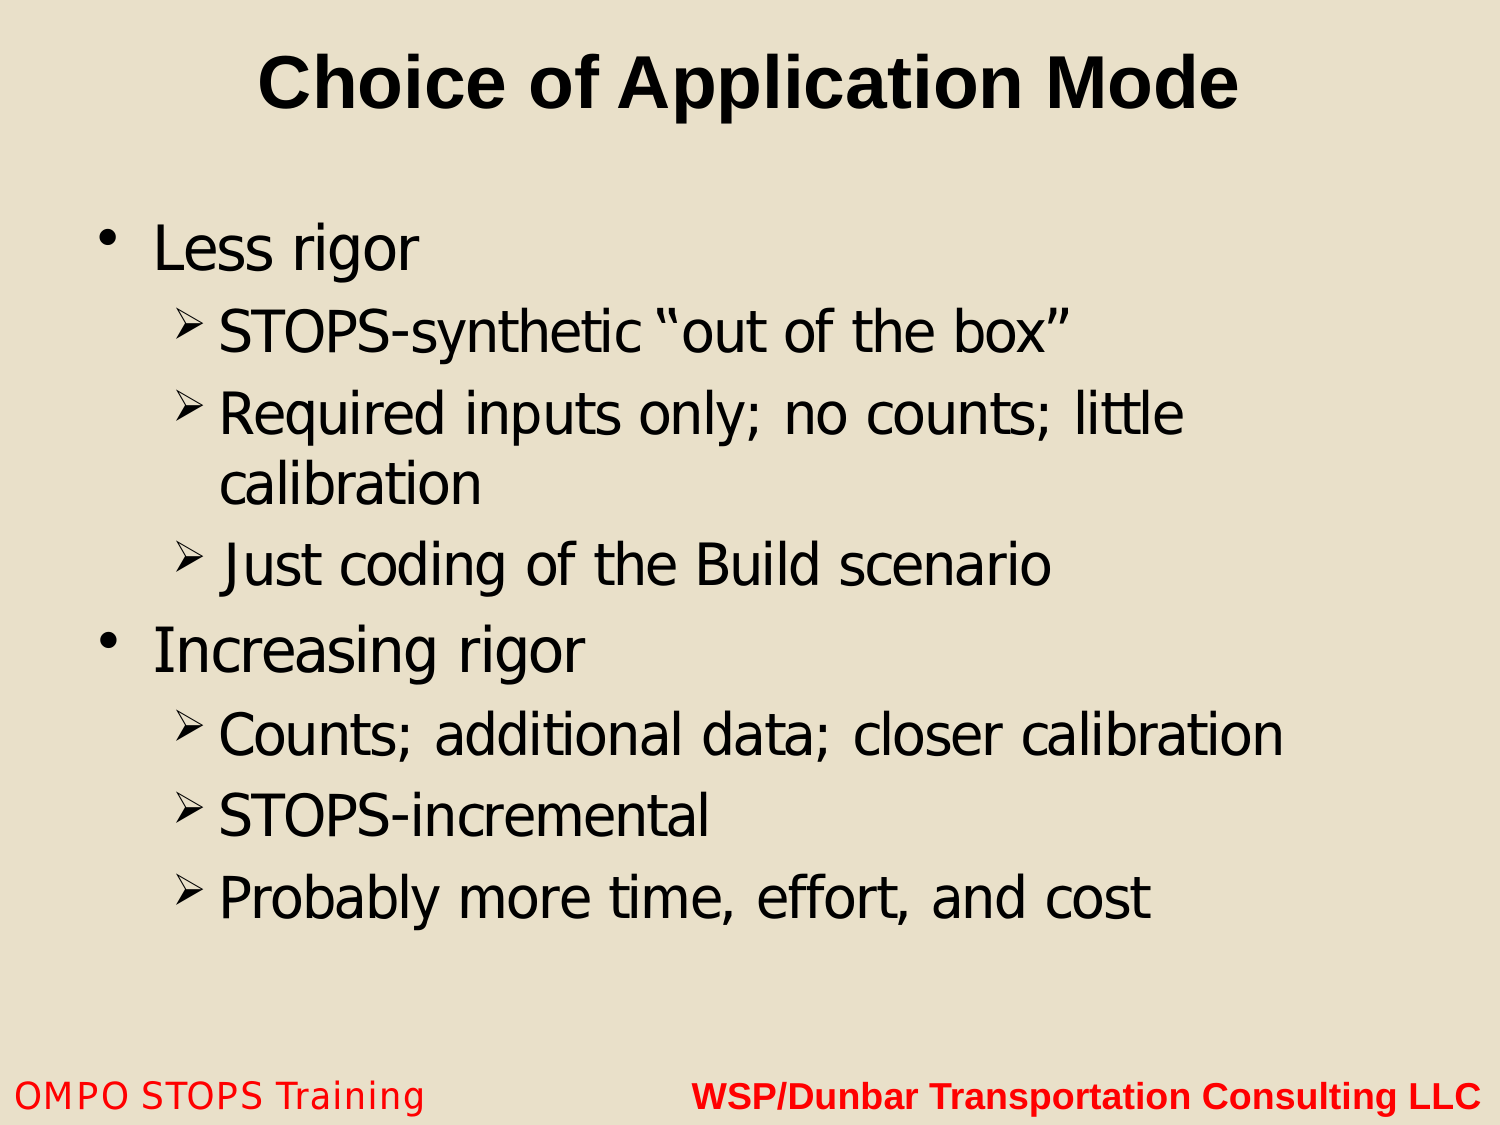

# Choice of Application Mode
Less rigor
STOPS-synthetic “out of the box”
Required inputs only; no counts; little calibration
Just coding of the Build scenario
Increasing rigor
Counts; additional data; closer calibration
STOPS-incremental
Probably more time, effort, and cost
OMPO STOPS Training                        WSP/Dunbar Transportation Consulting LLC